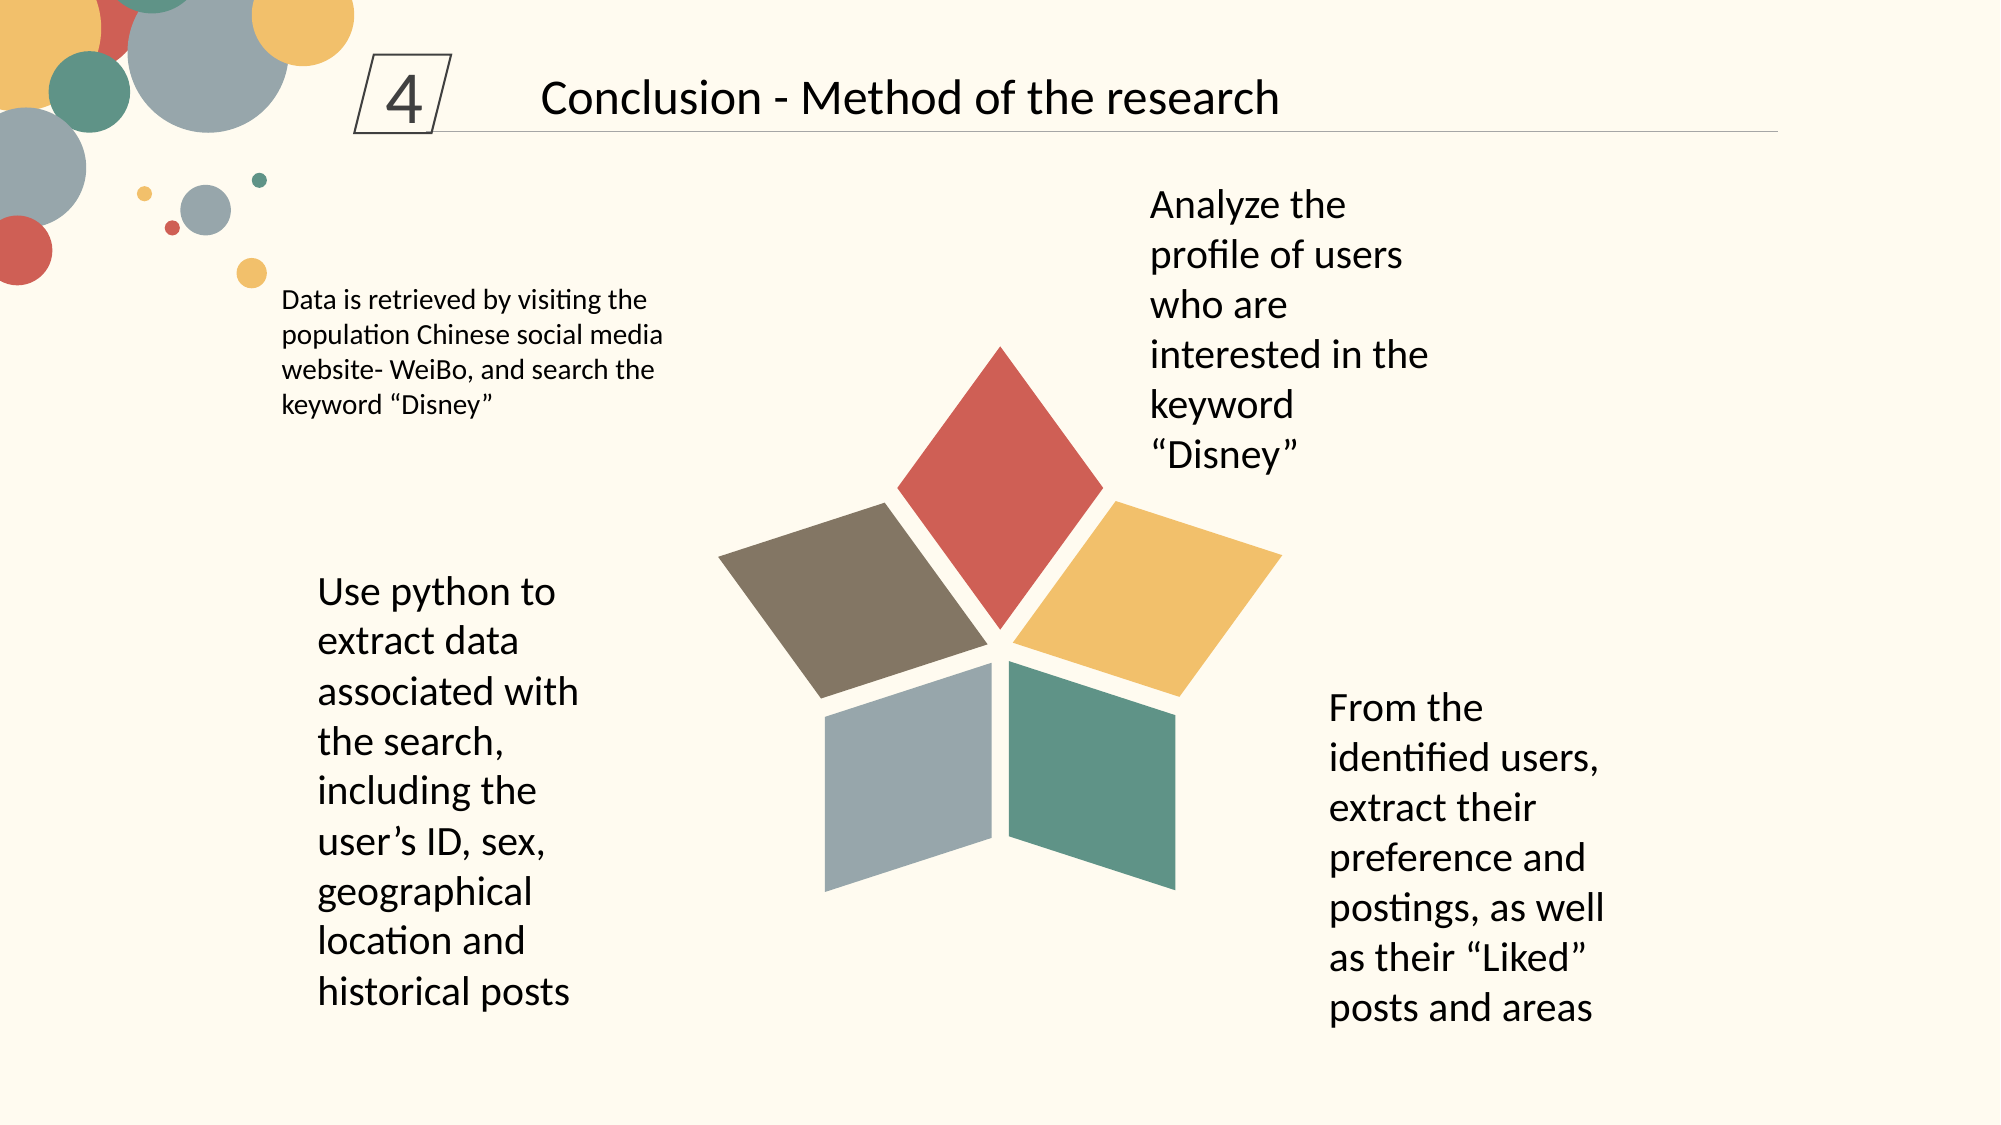

4
Conclusion - Method of the research
Analyze the profile of users who are interested in the keyword “Disney”
Data is retrieved by visiting the population Chinese social media website- WeiBo, and search the keyword “Disney”

Use python to extract data associated with the search, including the user’s ID, sex, geographical location and historical posts

From the identified users, extract their preference and postings, as well as their “Liked” posts and areas